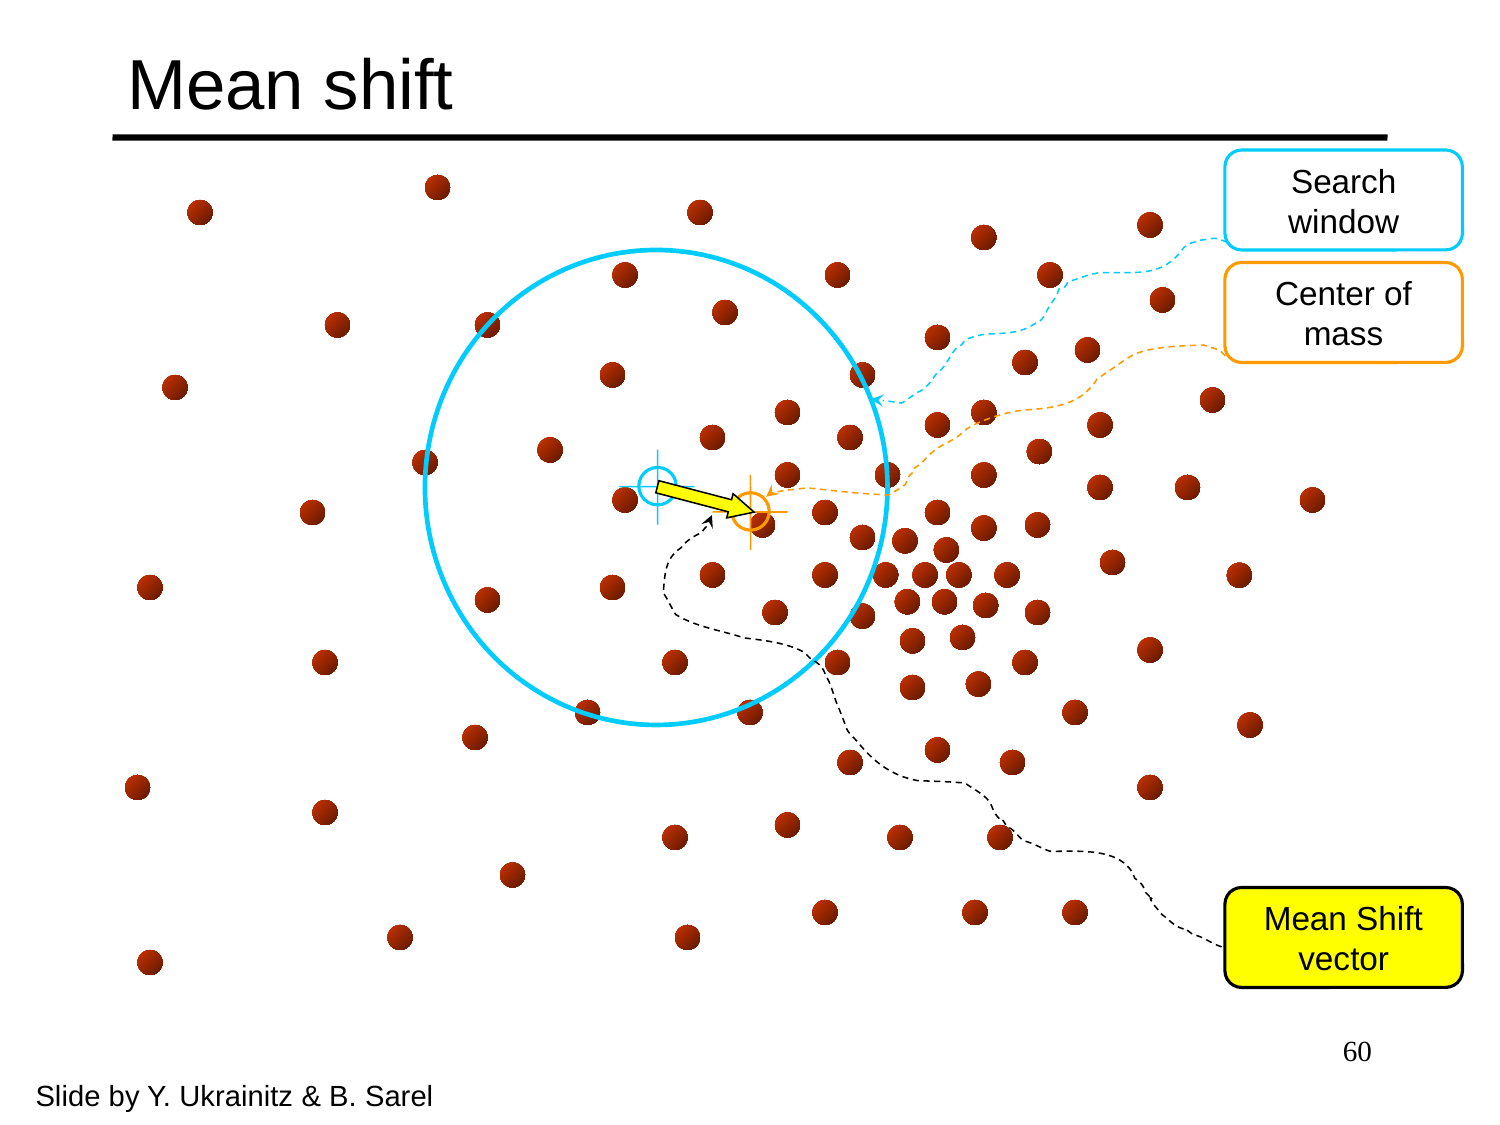

# Mean shift
Search
window

Center of
mass

Mean Shift
vector

60
Slide by Y. Ukrainitz & B. Sarel